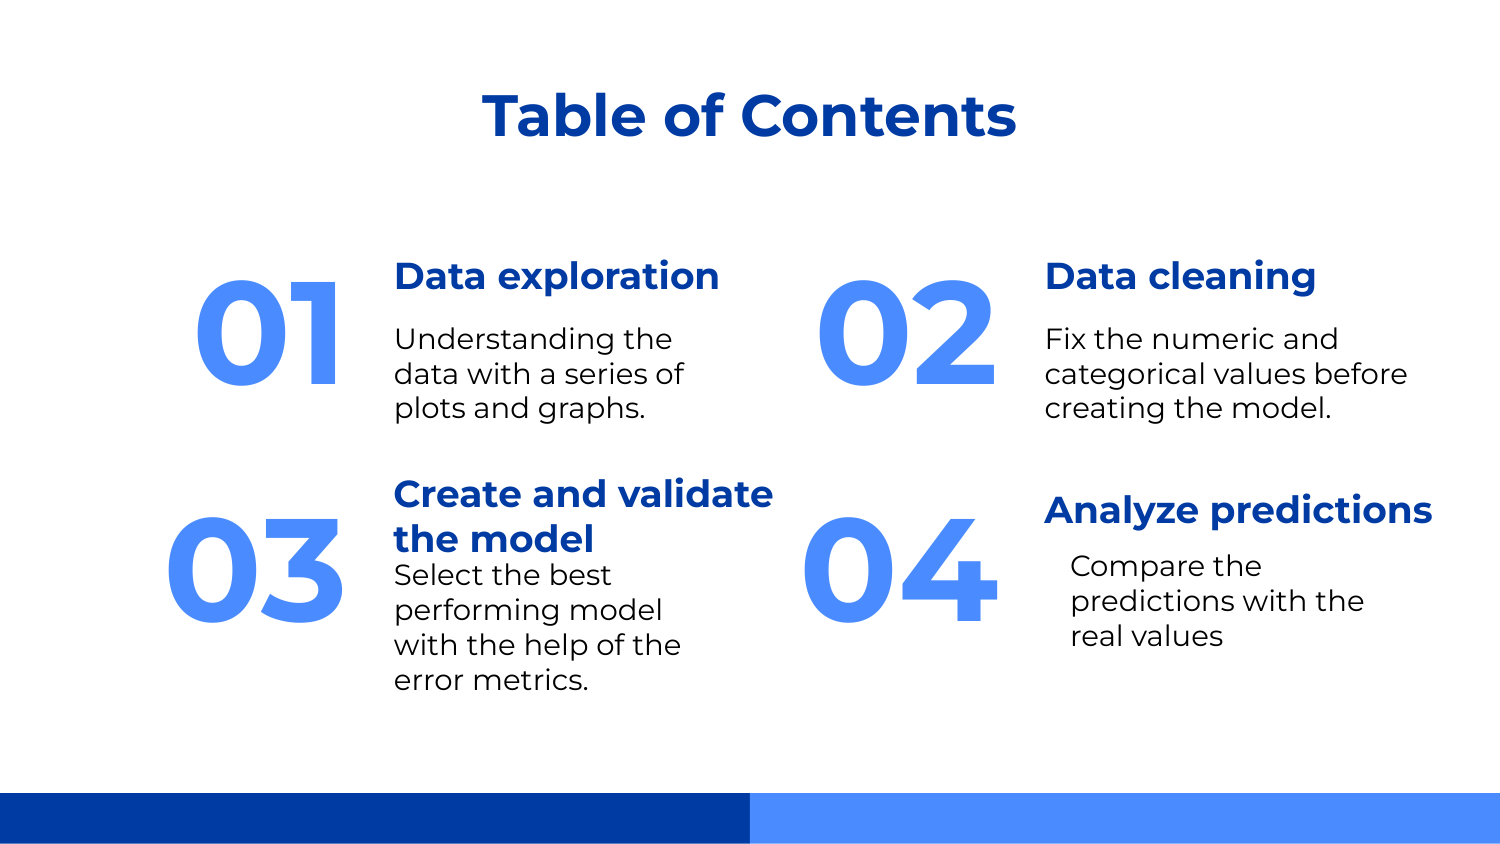

# Table of Contents
Data exploration
Data cleaning
01
02
Understanding the data with a series of plots and graphs.
Fix the numeric and categorical values before creating the model.

Create and validate the model
Analyze predictions
03
04
Compare the predictions with the real values

Select the best performing model with the help of the error metrics.